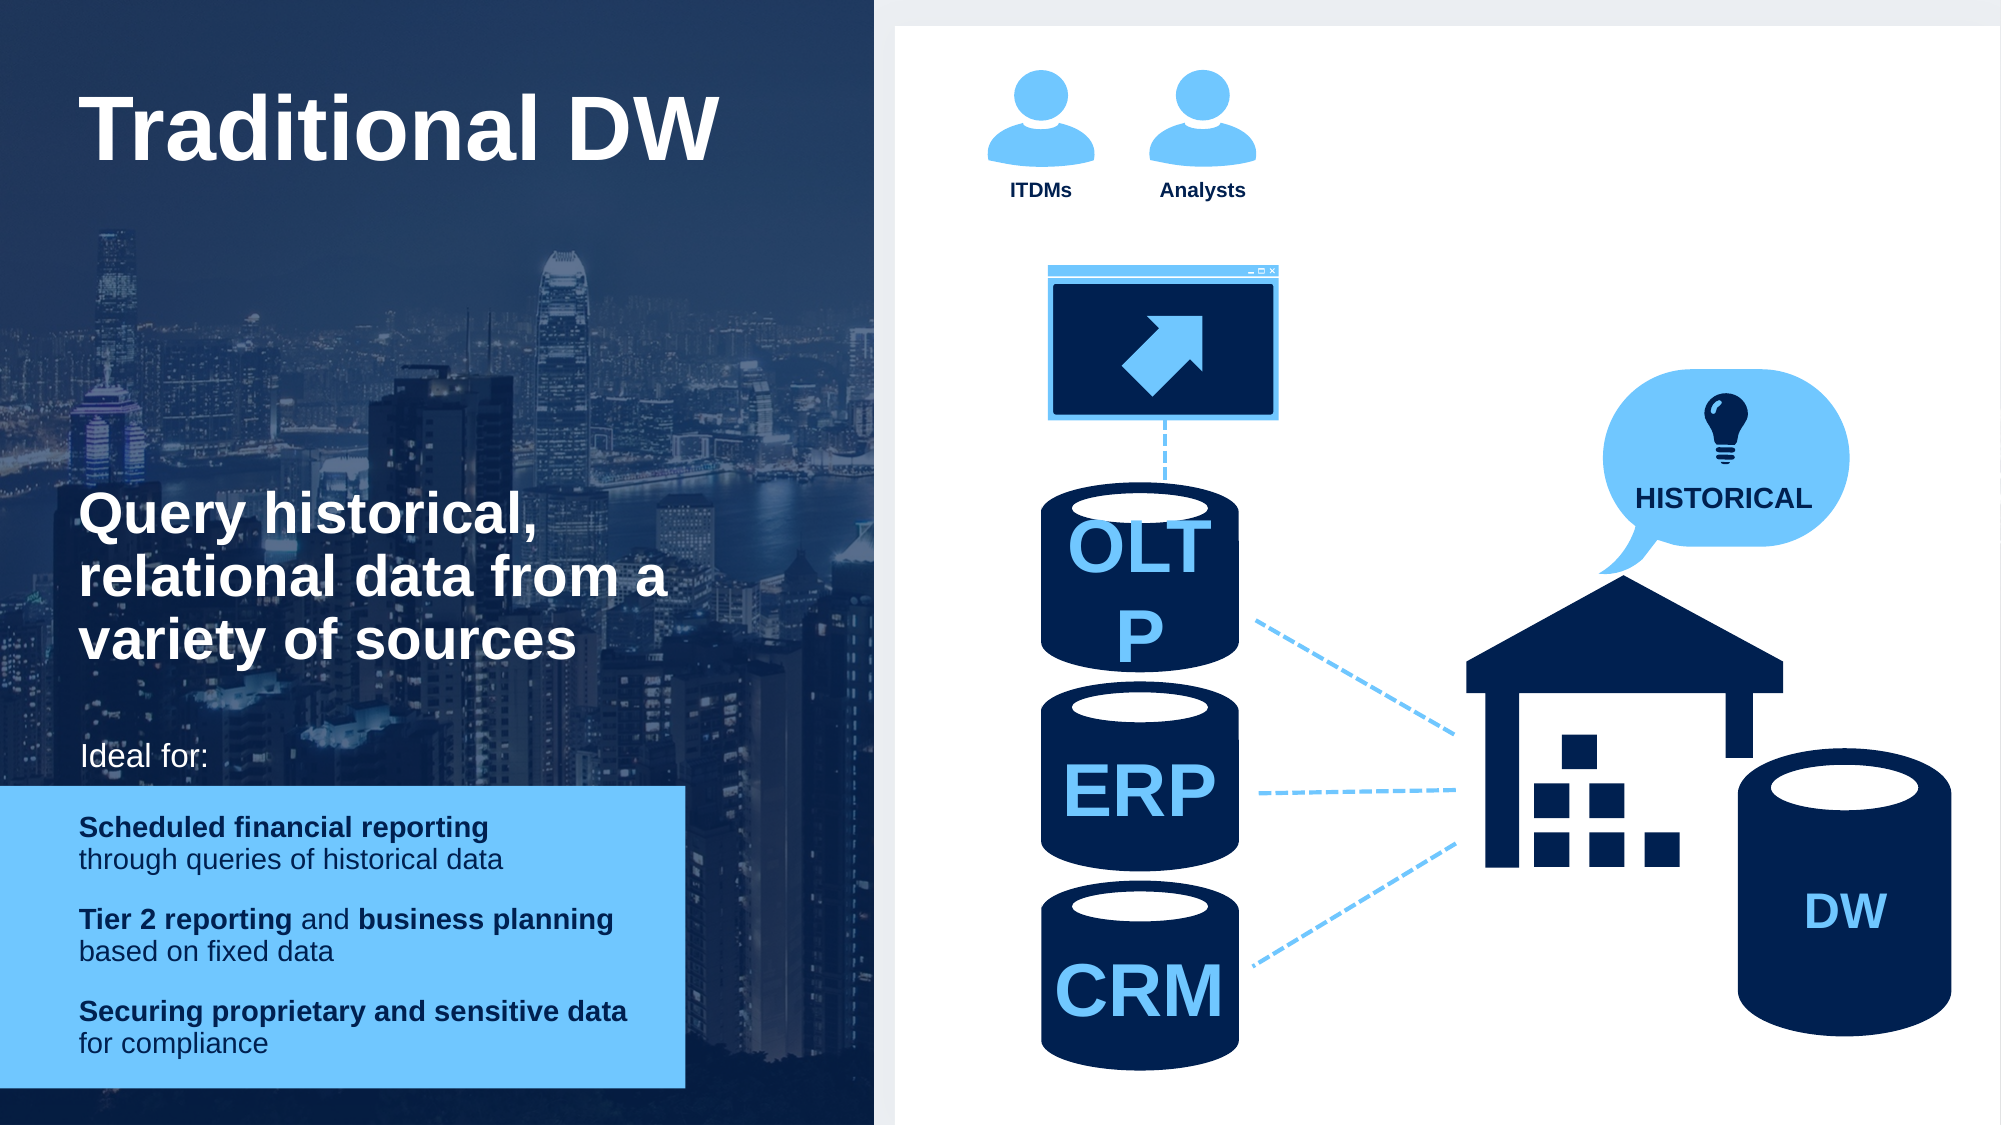

Traditional DW

Analysts

ITDMs

HISTORICAL

Query historical, relational data from a variety of sources

OLTP

DW

ERP
Ideal for:

Scheduled financial reporting
through queries of historical data
Tier 2 reporting and business planning based on fixed data
Securing proprietary and sensitive data for compliance

CRM